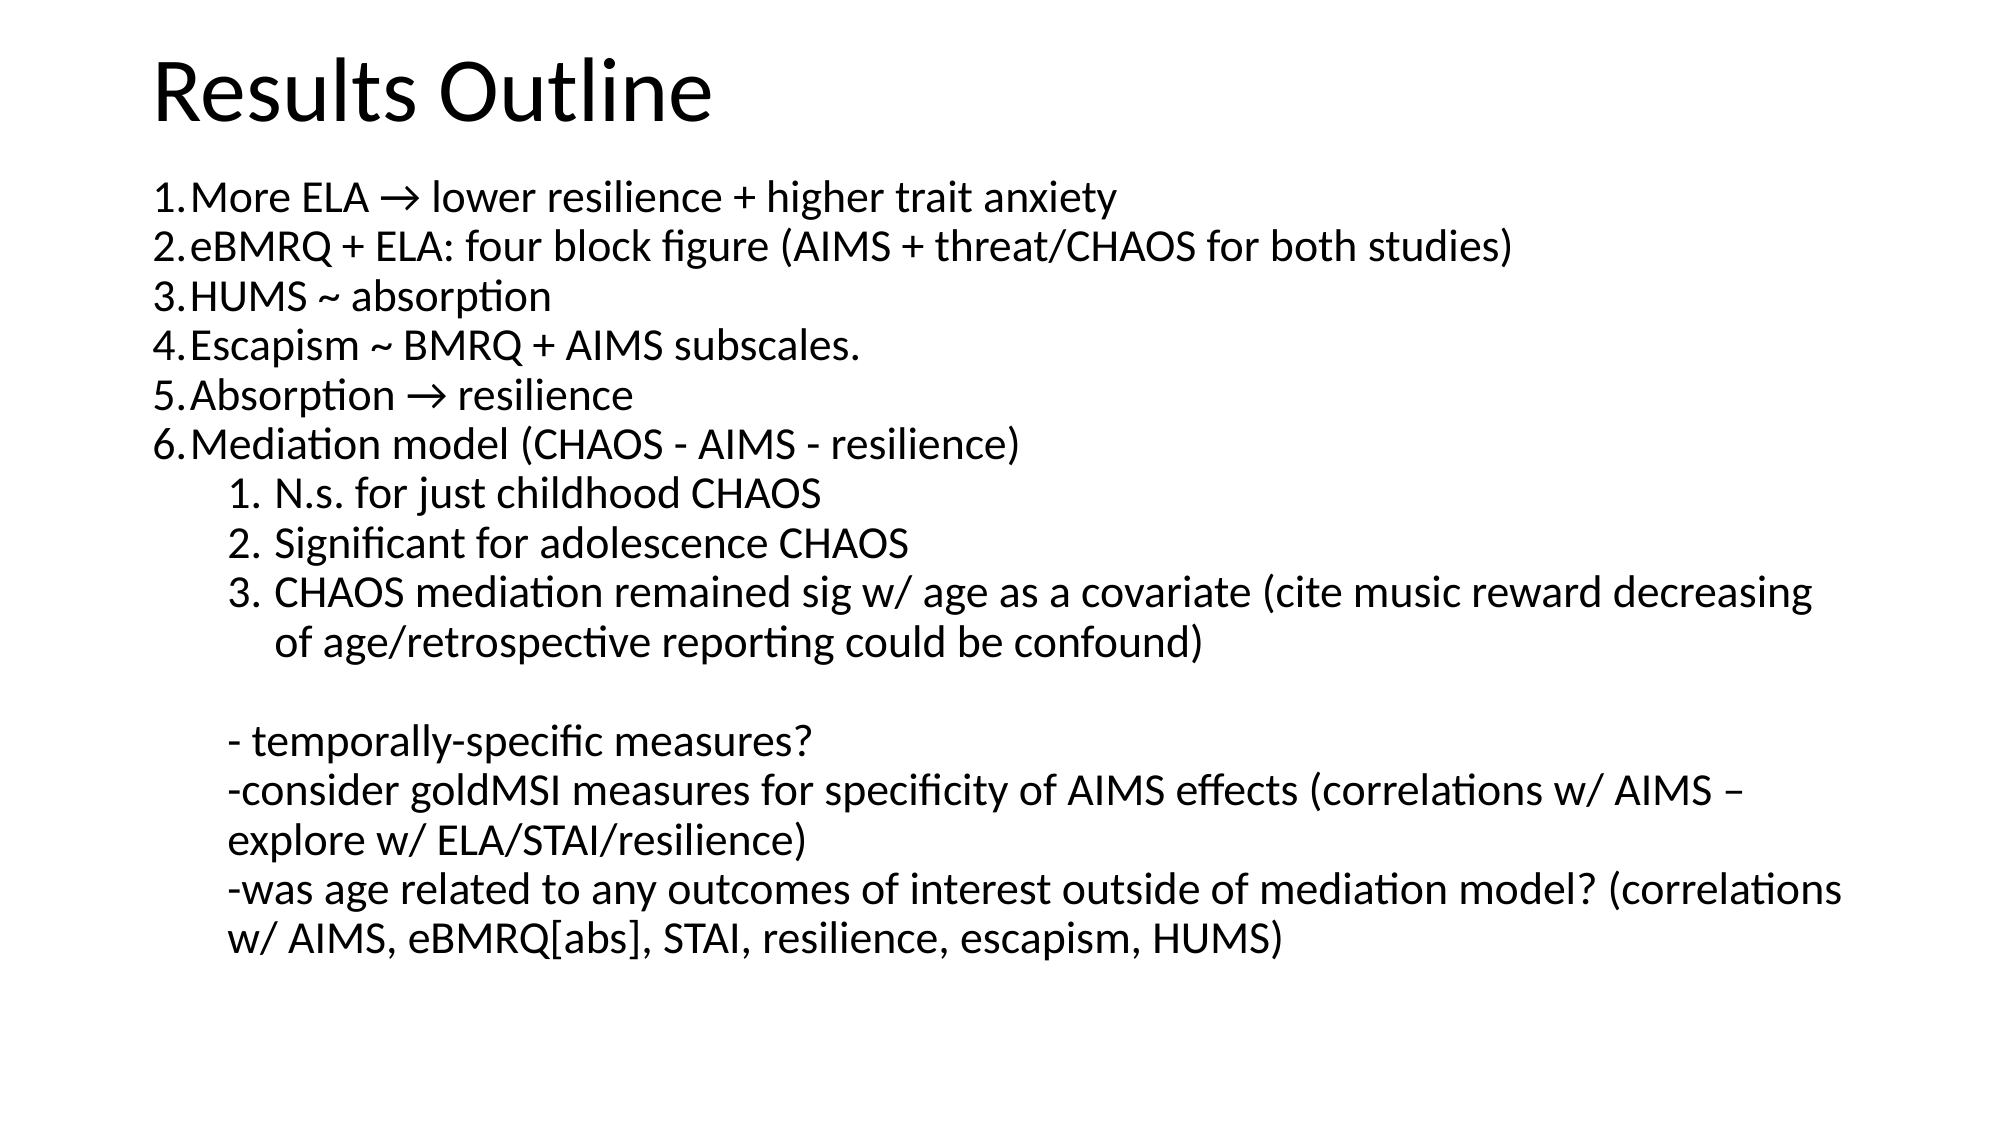

# Results Outline
More ELA → lower resilience + higher trait anxiety
eBMRQ + ELA: four block figure (AIMS + threat/CHAOS for both studies)
HUMS ~ absorption
Escapism ~ BMRQ + AIMS subscales.
Absorption → resilience
Mediation model (CHAOS - AIMS - resilience)
N.s. for just childhood CHAOS
Significant for adolescence CHAOS
CHAOS mediation remained sig w/ age as a covariate (cite music reward decreasing of age/retrospective reporting could be confound)

- temporally-specific measures?
-consider goldMSI measures for specificity of AIMS effects (correlations w/ AIMS – explore w/ ELA/STAI/resilience)
-was age related to any outcomes of interest outside of mediation model? (correlations w/ AIMS, eBMRQ[abs], STAI, resilience, escapism, HUMS)